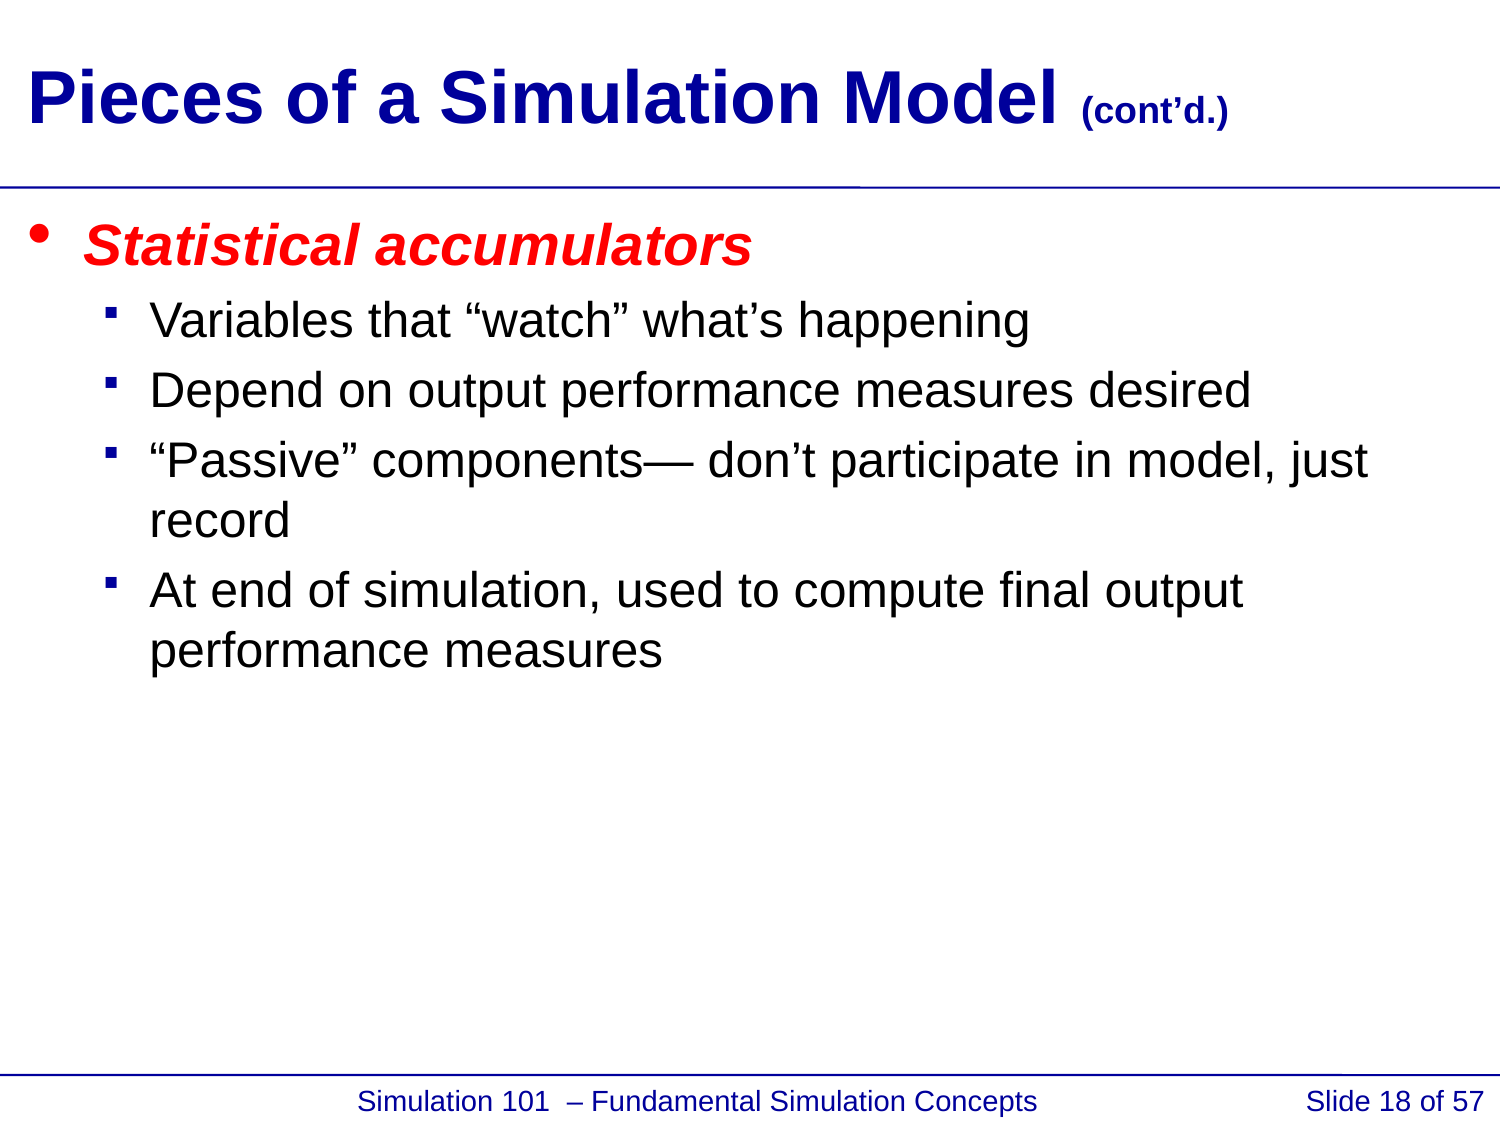

# Pieces of a Simulation Model (cont’d.)
Statistical accumulators
Variables that “watch” what’s happening
Depend on output performance measures desired
“Passive” components— don’t participate in model, just record
At end of simulation, used to compute final output performance measures

 Simulation 101  – Fundamental Simulation Concepts
Slide 18 of 57